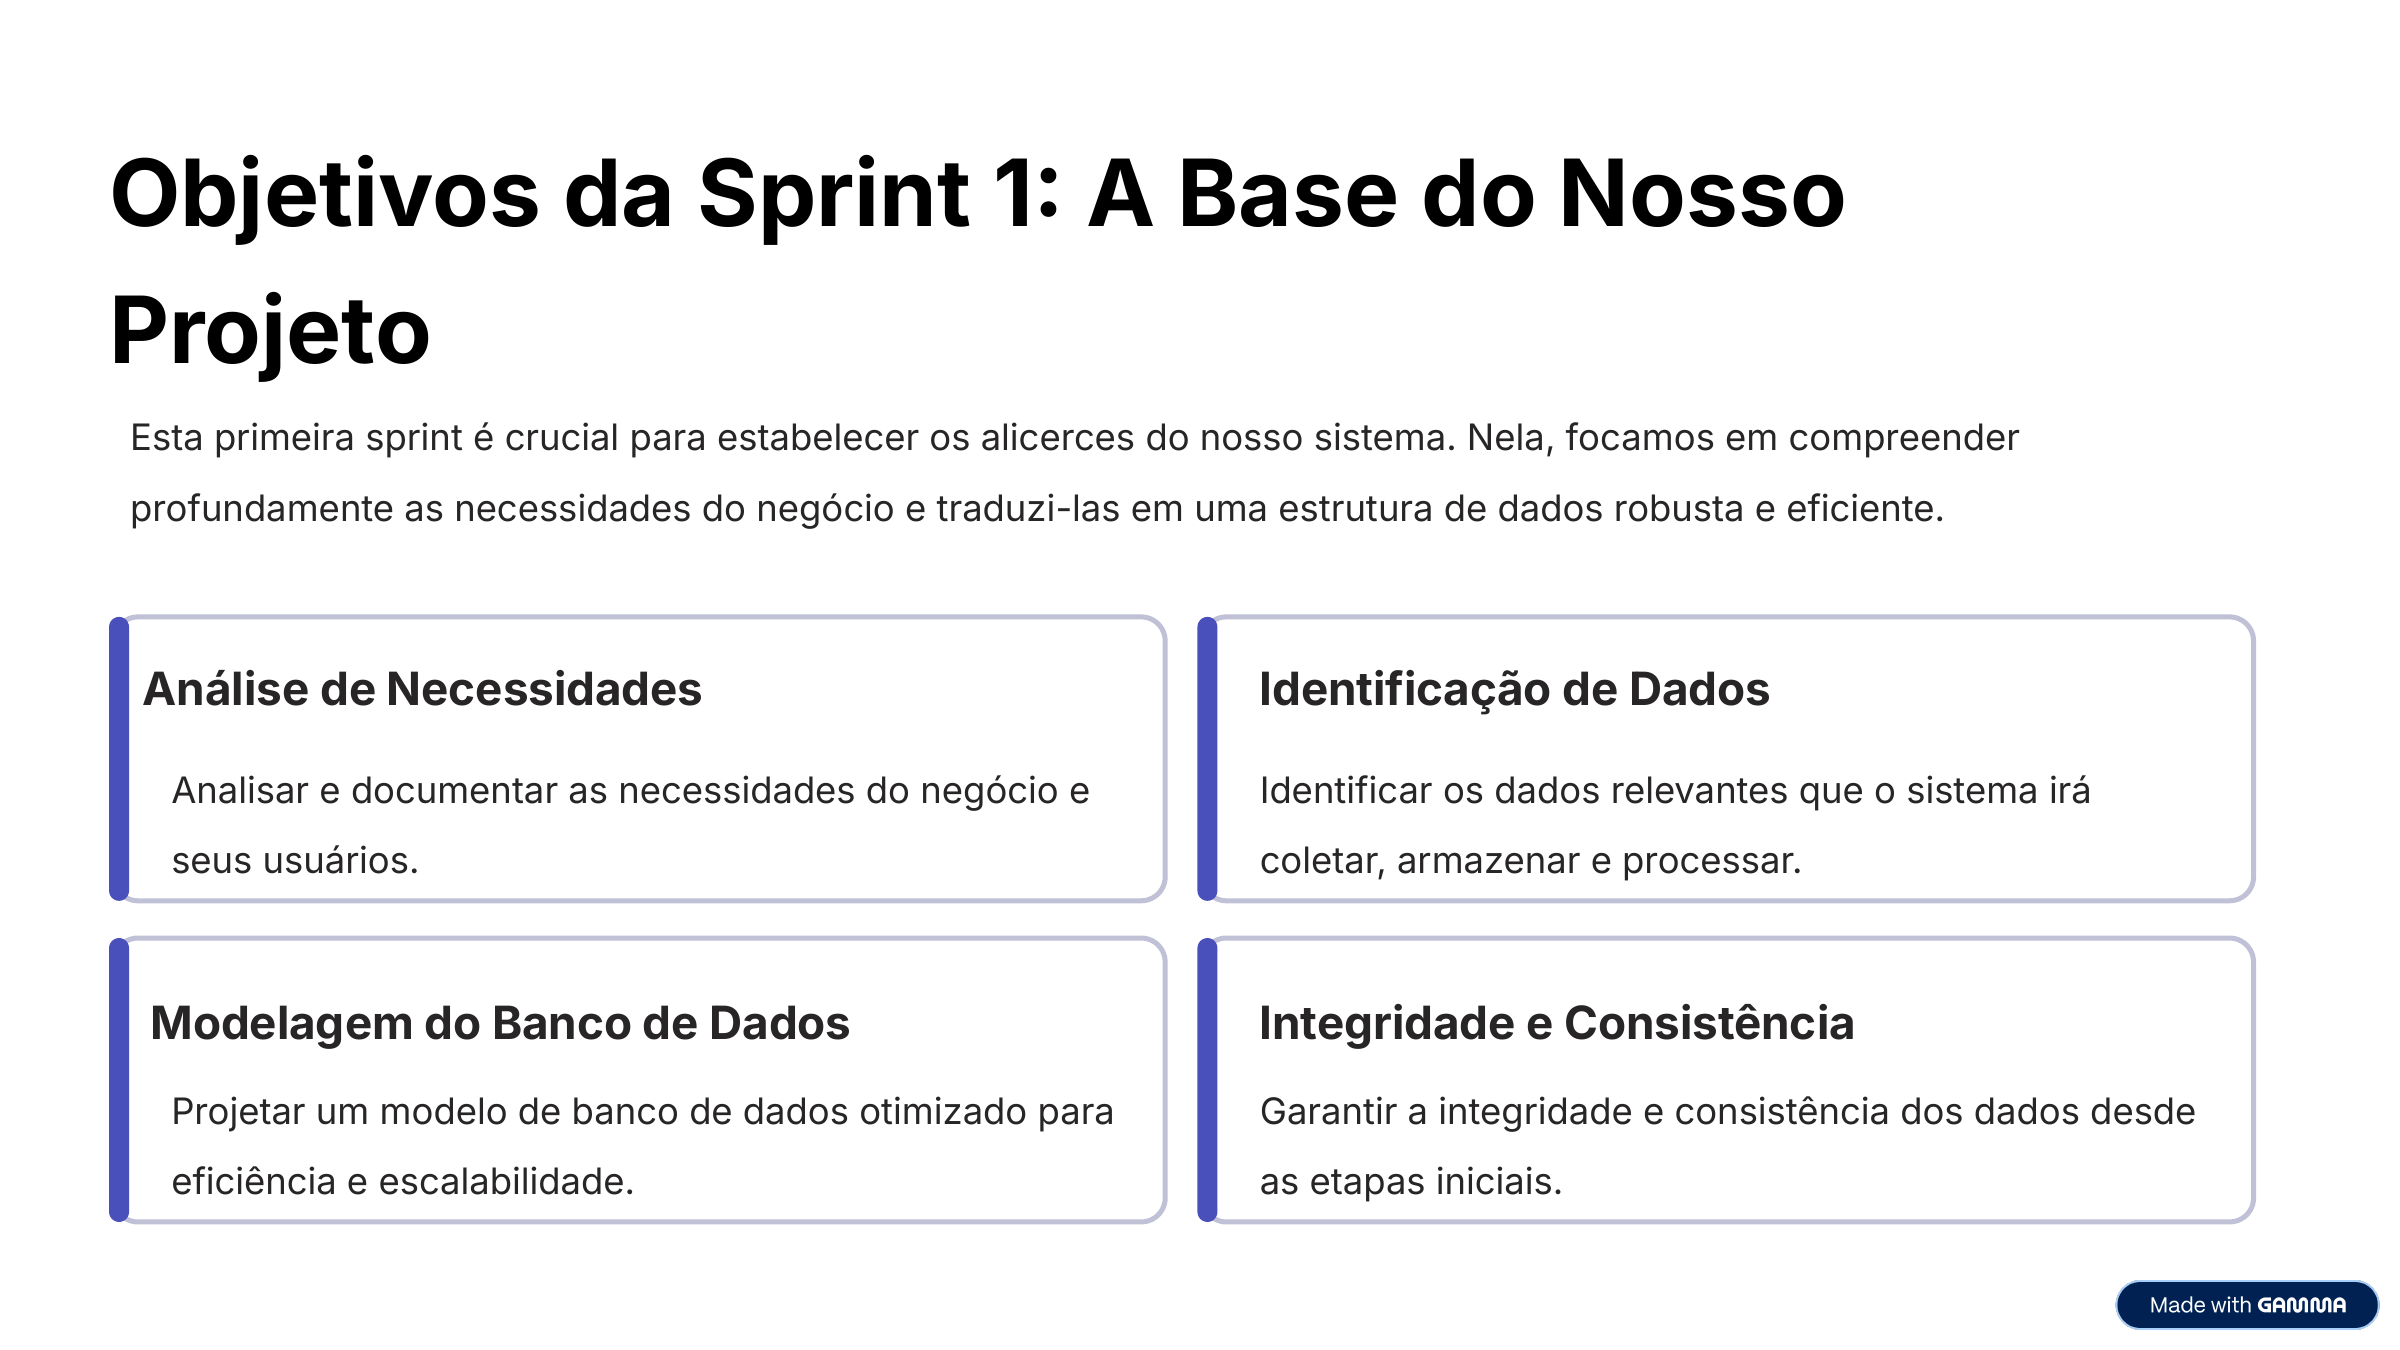

Objetivos da Sprint 1: A Base do Nosso Projeto
Esta primeira sprint é crucial para estabelecer os alicerces do nosso sistema. Nela, focamos em compreender profundamente as necessidades do negócio e traduzi-las em uma estrutura de dados robusta e eficiente.

Análise de Necessidades
Identificação de Dados
Analisar e documentar as necessidades do negócio e seus usuários.
Identificar os dados relevantes que o sistema irá coletar, armazenar e processar.

Modelagem do Banco de Dados
Integridade e Consistência
Projetar um modelo de banco de dados otimizado para eficiência e escalabilidade.
Garantir a integridade e consistência dos dados desde as etapas iniciais.